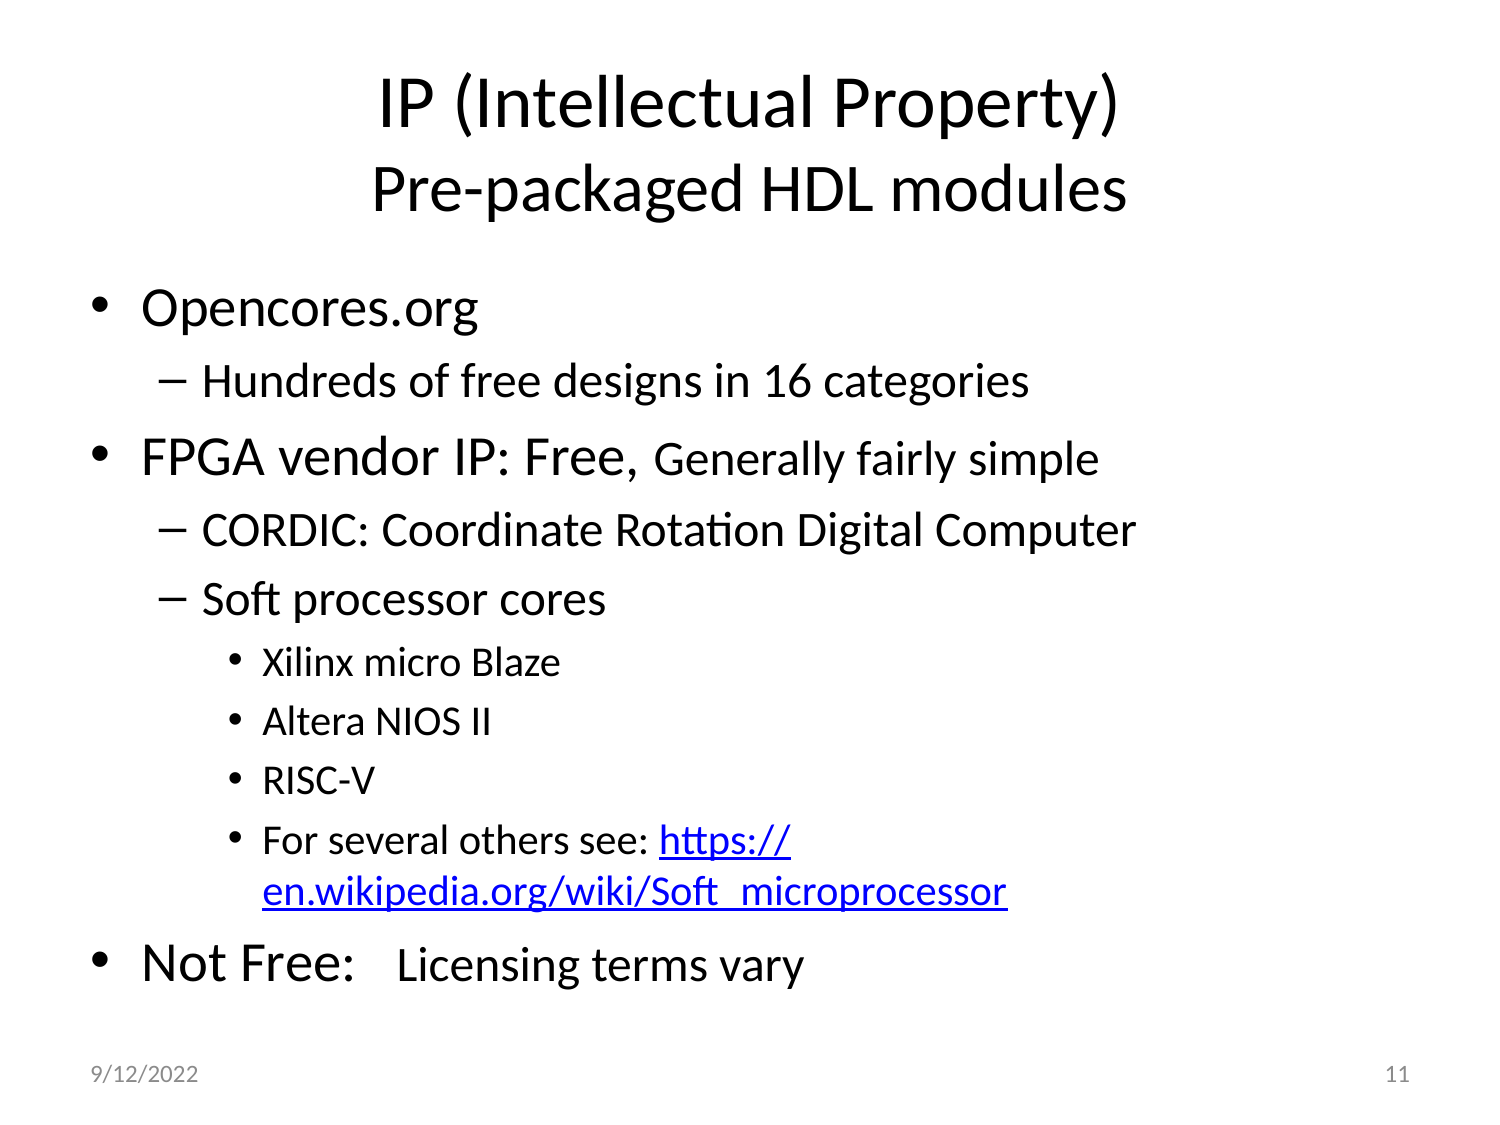

# IP (Intellectual Property) Pre-packaged HDL modules
Opencores.org
Hundreds of free designs in 16 categories
FPGA vendor IP: Free, Generally fairly simple
CORDIC: Coordinate Rotation Digital Computer
Soft processor cores
Xilinx micro Blaze
Altera NIOS II
RISC-V
For several others see: https://en.wikipedia.org/wiki/Soft_microprocessor
Not Free:	Licensing terms vary
9/12/2022
11